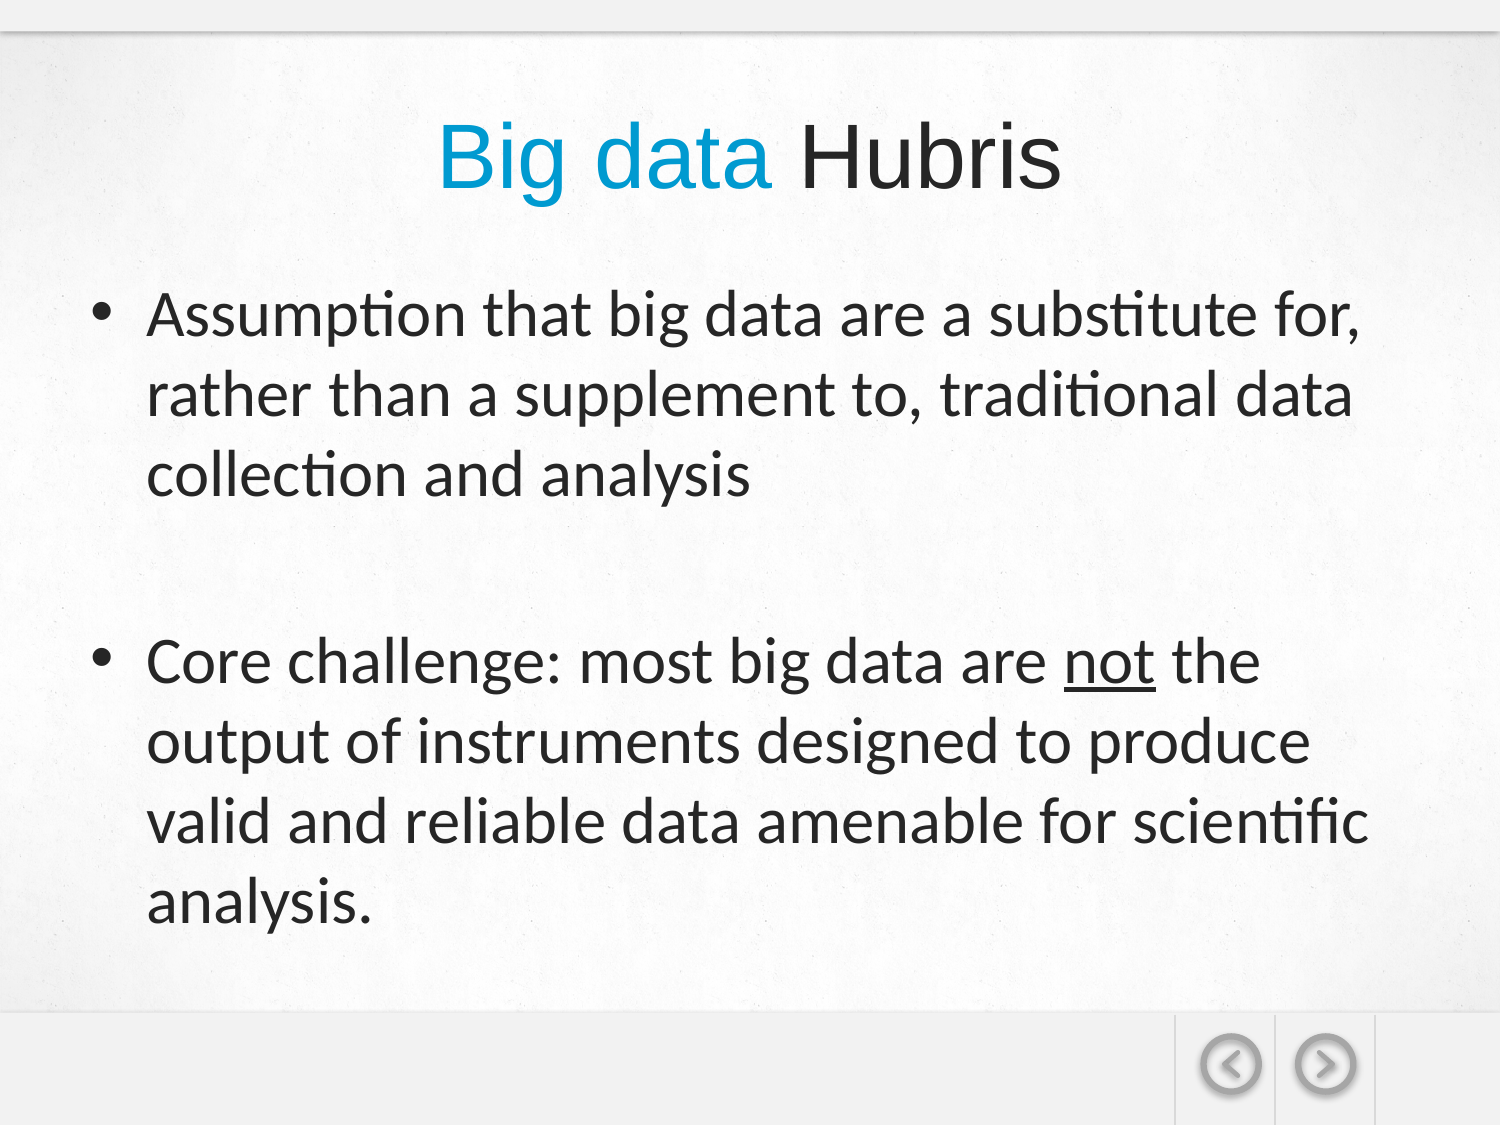

# Big data Hubris
Assumption that big data are a substitute for, rather than a supplement to, traditional data collection and analysis

Core challenge: most big data are not the output of instruments designed to produce valid and reliable data amenable for scientific analysis.